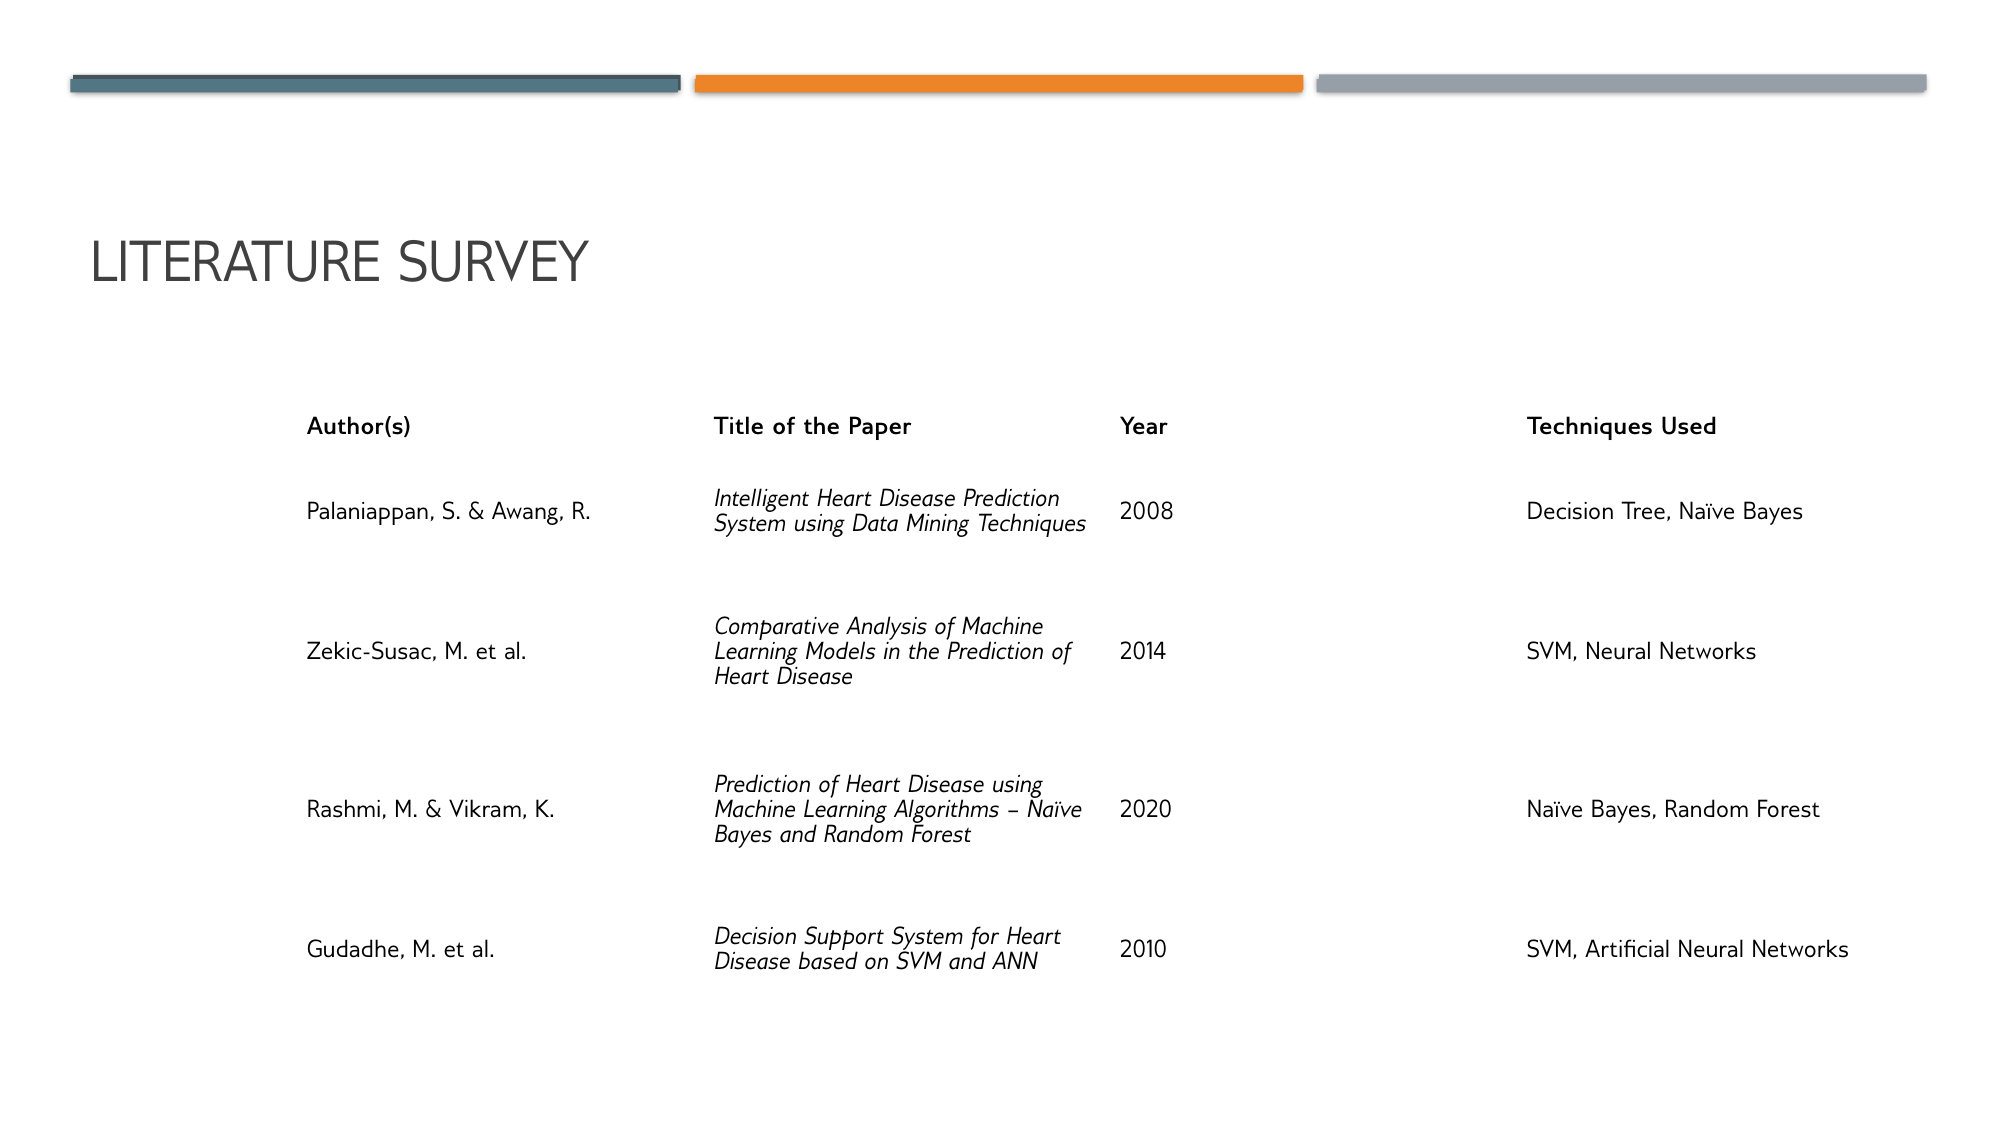

# Literature survey
| Author(s) | Title of the Paper | Year | Techniques Used |
| --- | --- | --- | --- |
| Palaniappan, S. & Awang, R. | Intelligent Heart Disease Prediction System using Data Mining Techniques | 2008 | Decision Tree, Naïve Bayes |
| Zekic-Susac, M. et al. | Comparative Analysis of Machine Learning Models in the Prediction of Heart Disease | 2014 | SVM, Neural Networks |
| Rashmi, M. & Vikram, K. | Prediction of Heart Disease using Machine Learning Algorithms – Naïve Bayes and Random Forest | 2020 | Naïve Bayes, Random Forest |
| Gudadhe, M. et al. | Decision Support System for Heart Disease based on SVM and ANN | 2010 | SVM, Artificial Neural Networks |